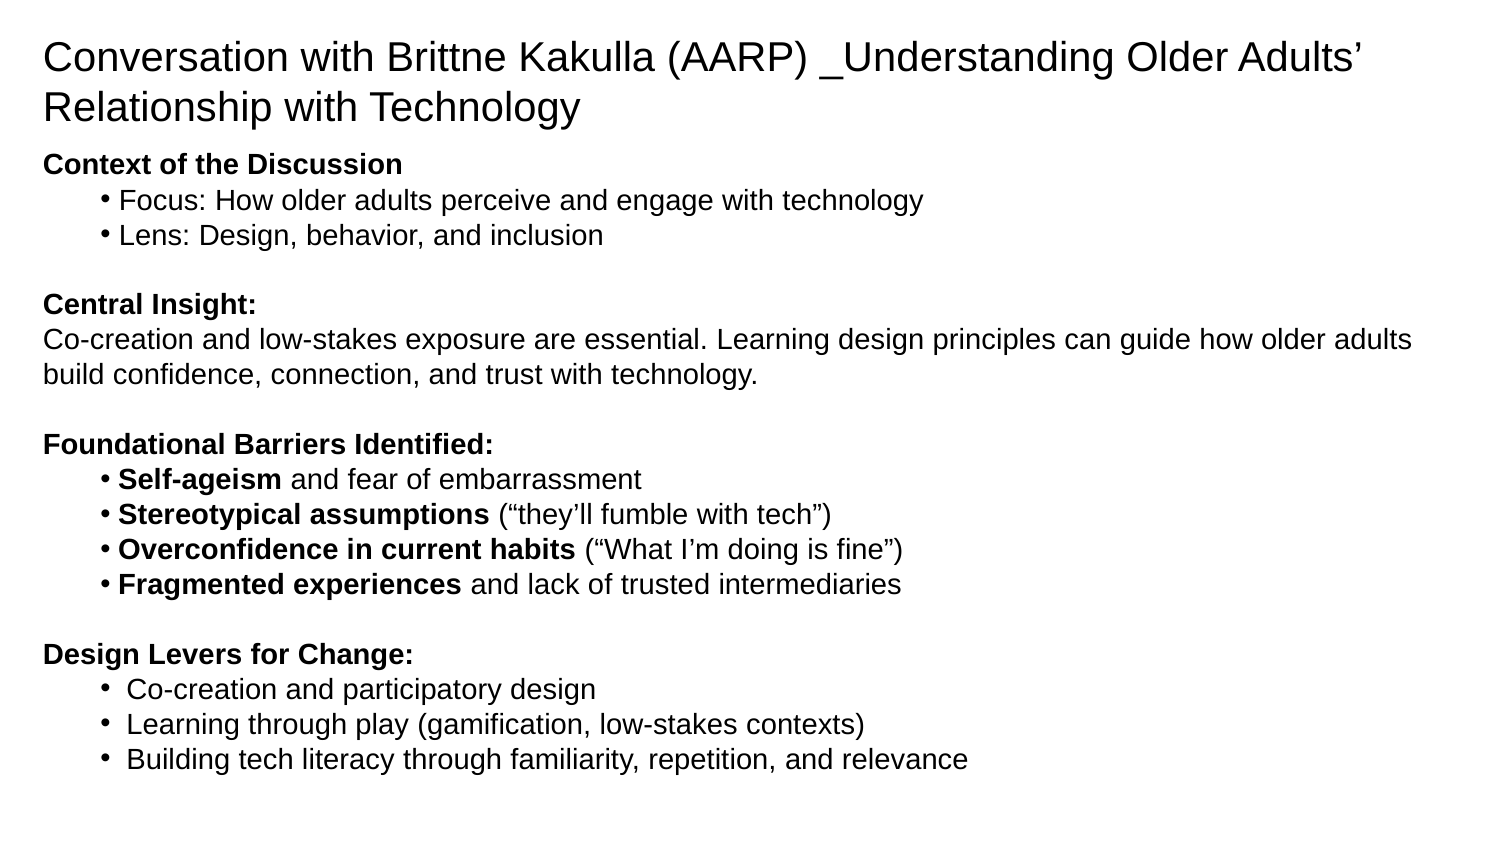

Conversation with Brittne Kakulla (AARP) _Understanding Older Adults’ Relationship with Technology
Context of the Discussion
 Focus: How older adults perceive and engage with technology
 Lens: Design, behavior, and inclusion

Central Insight:
Co-creation and low-stakes exposure are essential. Learning design principles can guide how older adults build confidence, connection, and trust with technology.

Foundational Barriers Identified:
Self-ageism and fear of embarrassment
Stereotypical assumptions (“they’ll fumble with tech”)
Overconfidence in current habits (“What I’m doing is fine”)
Fragmented experiences and lack of trusted intermediaries

Design Levers for Change:
 Co-creation and participatory design
 Learning through play (gamification, low-stakes contexts)
 Building tech literacy through familiarity, repetition, and relevance